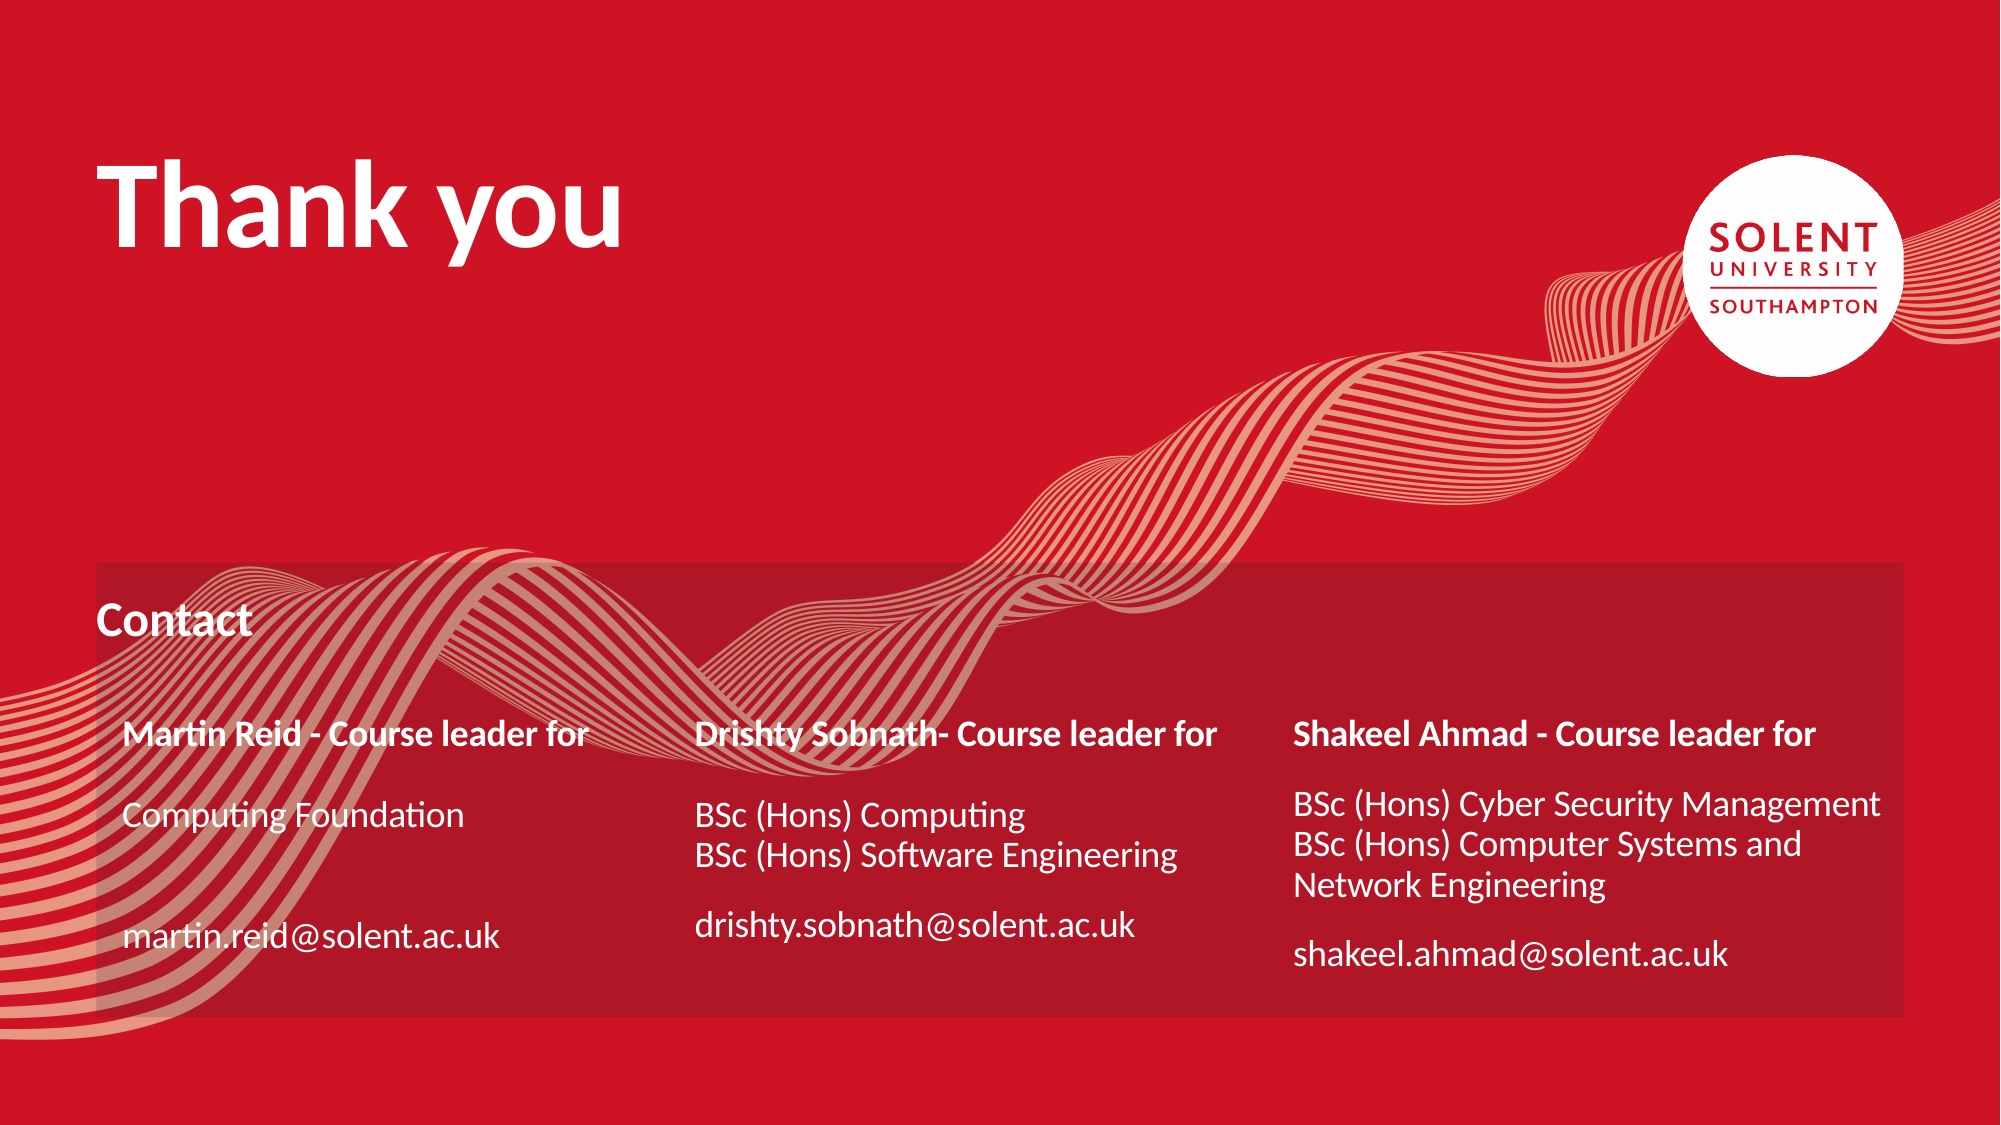

# Thank you

Contact
Martin Reid - Course leader for
Computing Foundation
martin.reid@solent.ac.uk
Drishty Sobnath- Course leader for
BSc (Hons) Computing
BSc (Hons) Software Engineering
drishty.sobnath@solent.ac.uk
Shakeel Ahmad - Course leader for
BSc (Hons) Cyber Security Management
BSc (Hons) Computer Systems and Network Engineering
shakeel.ahmad@solent.ac.uk